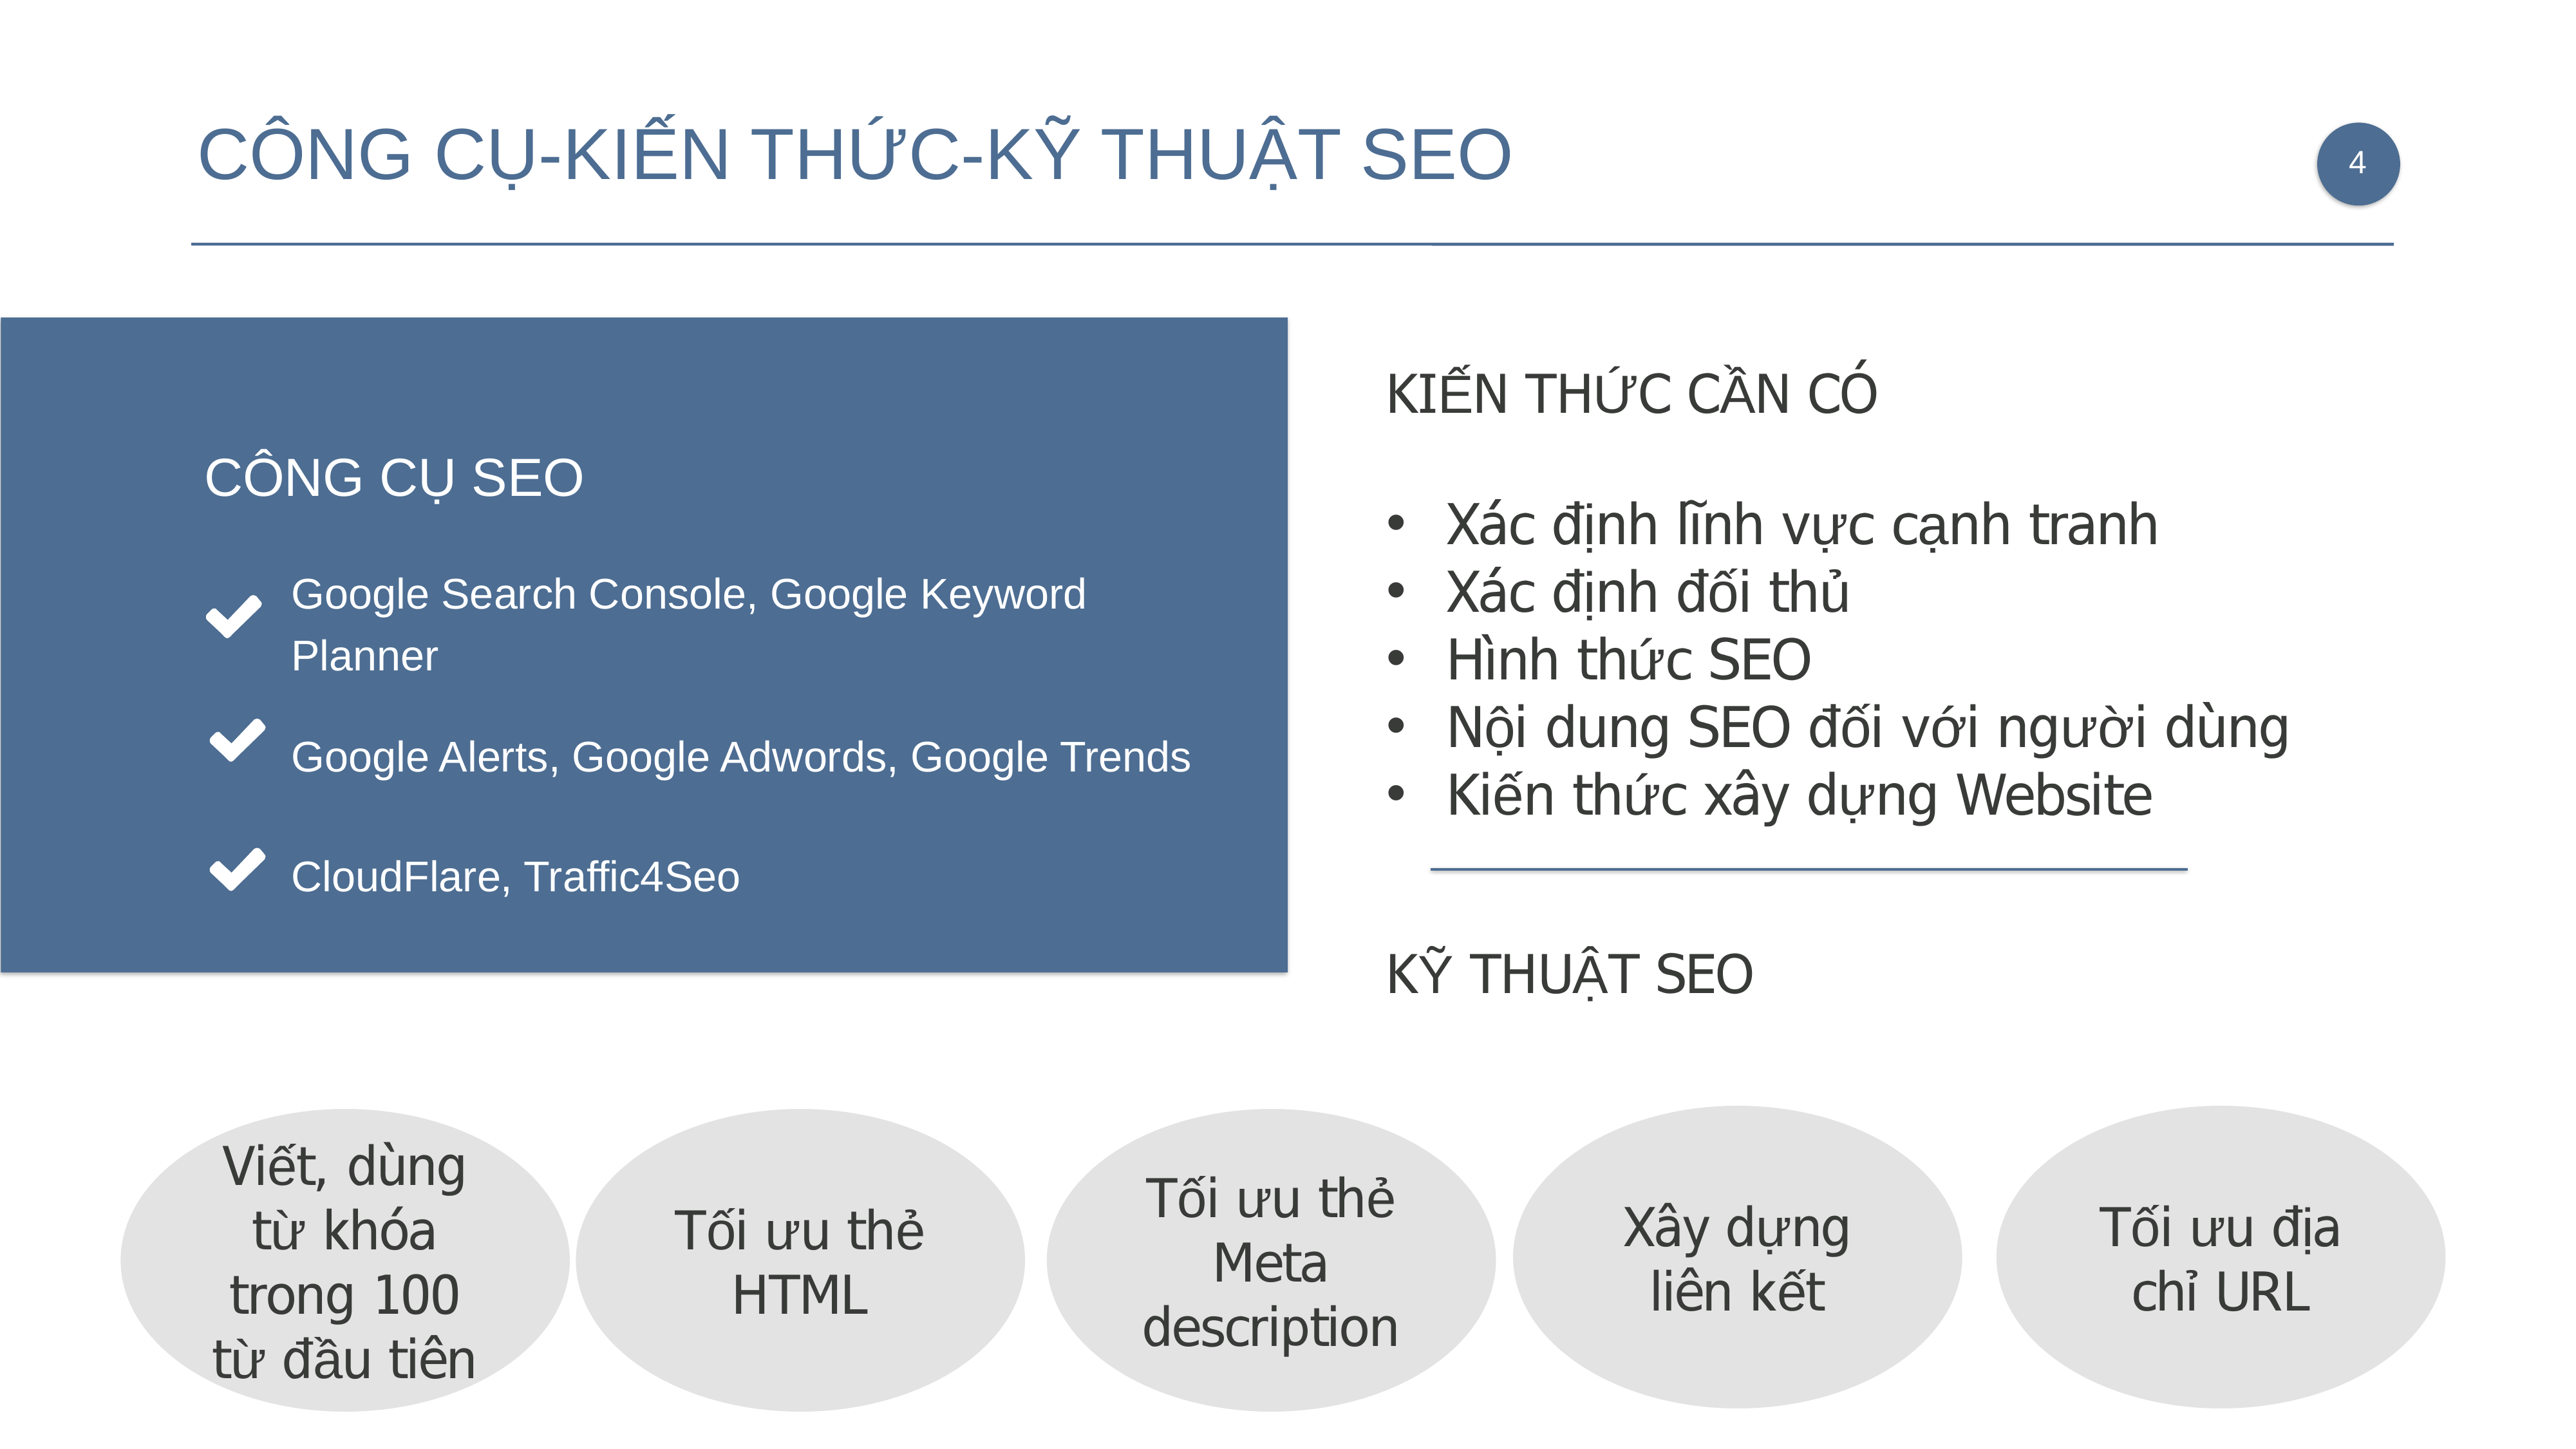

CÔNG CỤ-KIẾN THỨC-KỸ THUẬT SEO
4

KIẾN THỨC CẦN CÓ

Xác định lĩnh vực cạnh tranh
Xác định đối thủ
Hình thức SEO
Nội dung SEO đối với người dùng
Kiến thức xây dựng Website
CÔNG CỤ SEO
Google Search Console, Google Keyword Planner

Google Alerts, Google Adwords, Google Trends

CloudFlare, Traffic4Seo

KỸ THUẬT SEO
Xây dựng liên kết
Tối ưu địa chỉ URL
Viết, dùng từ khóa trong 100 từ đầu tiên
Tối ưu thẻ HTML
Tối ưu thẻ Meta description